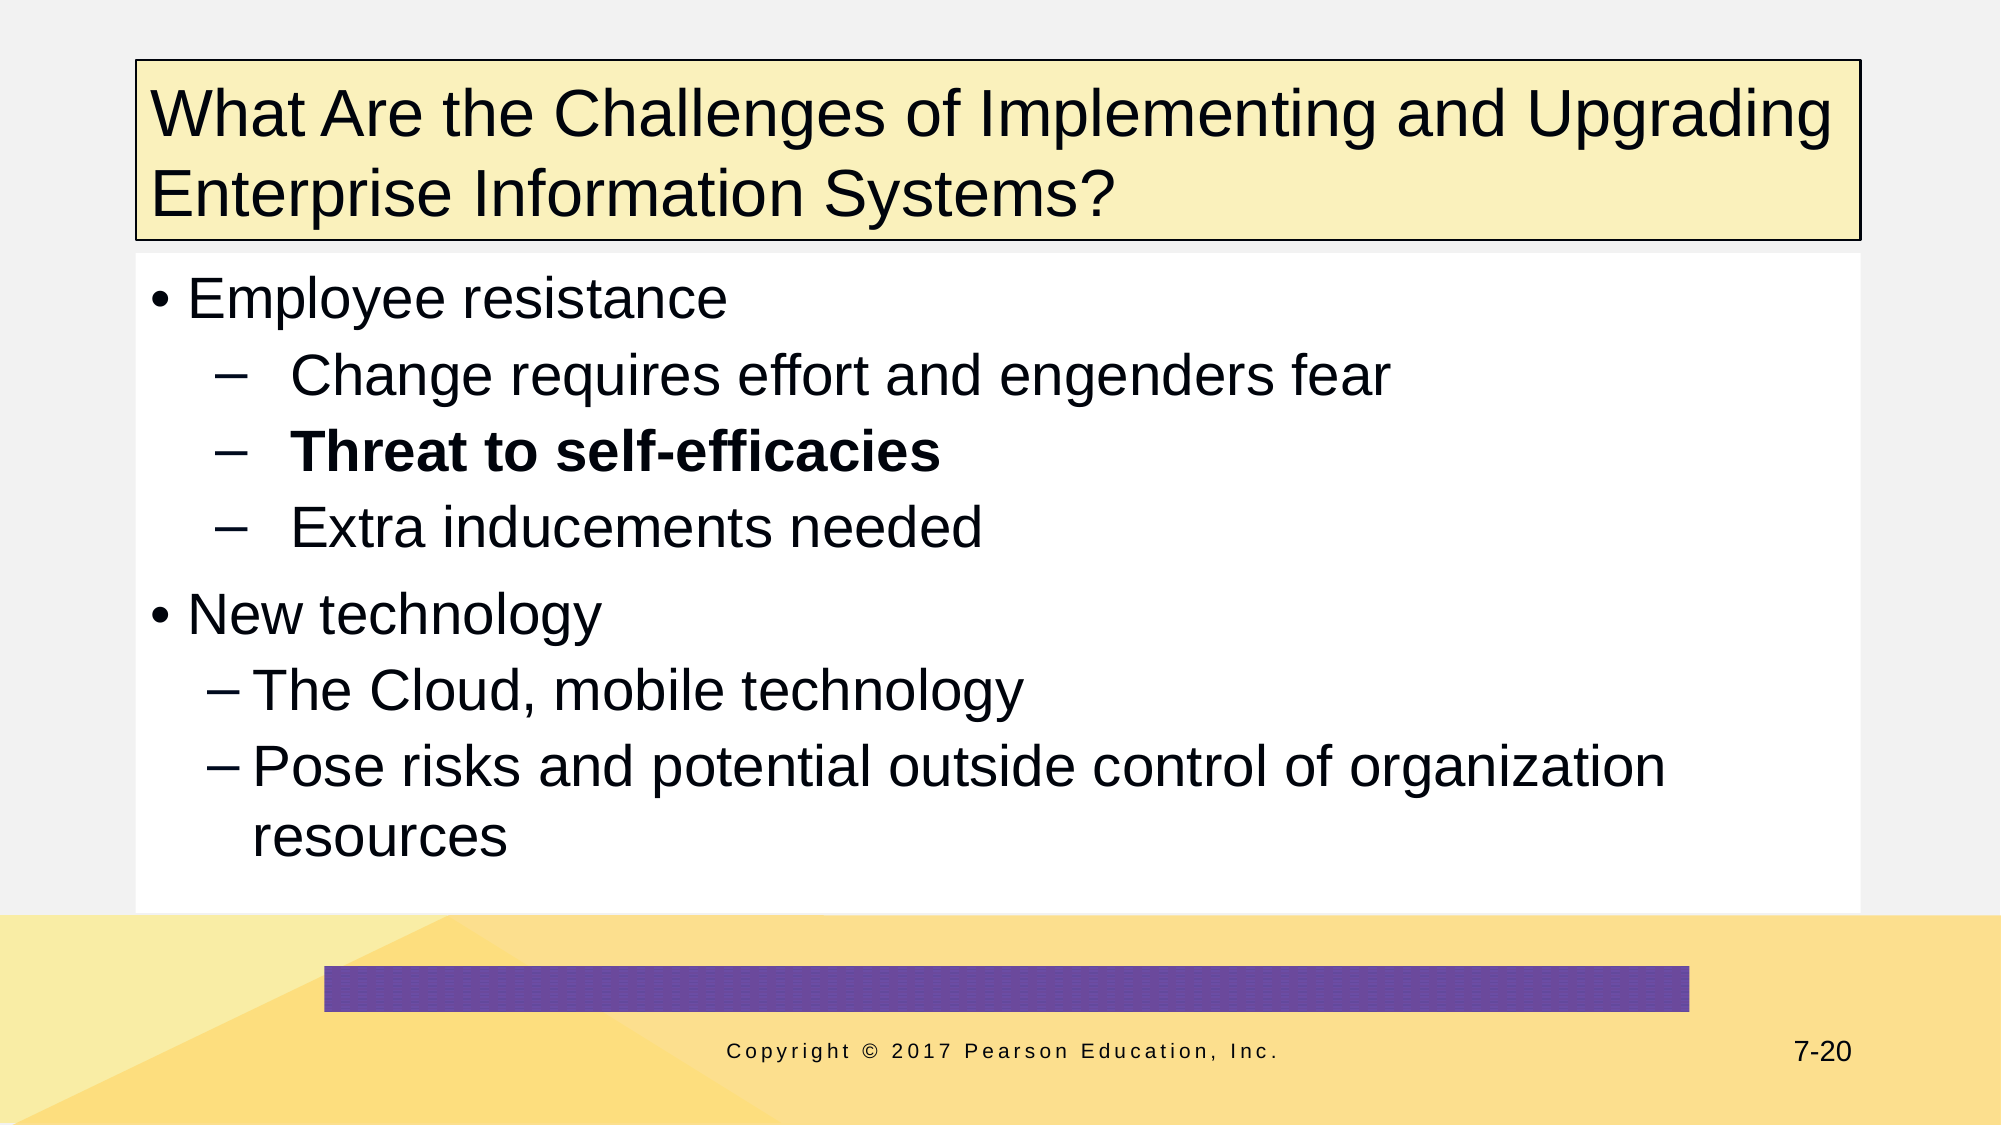

# What Are the Challenges of Implementing and Upgrading Enterprise Information Systems?
• Employee resistance
Change requires effort and engenders fear
Threat to self-efficacies
Extra inducements needed
• New technology
The Cloud, mobile technology
Pose risks and potential outside control of organization resources
Copyright © 2017 Pearson Education, Inc.